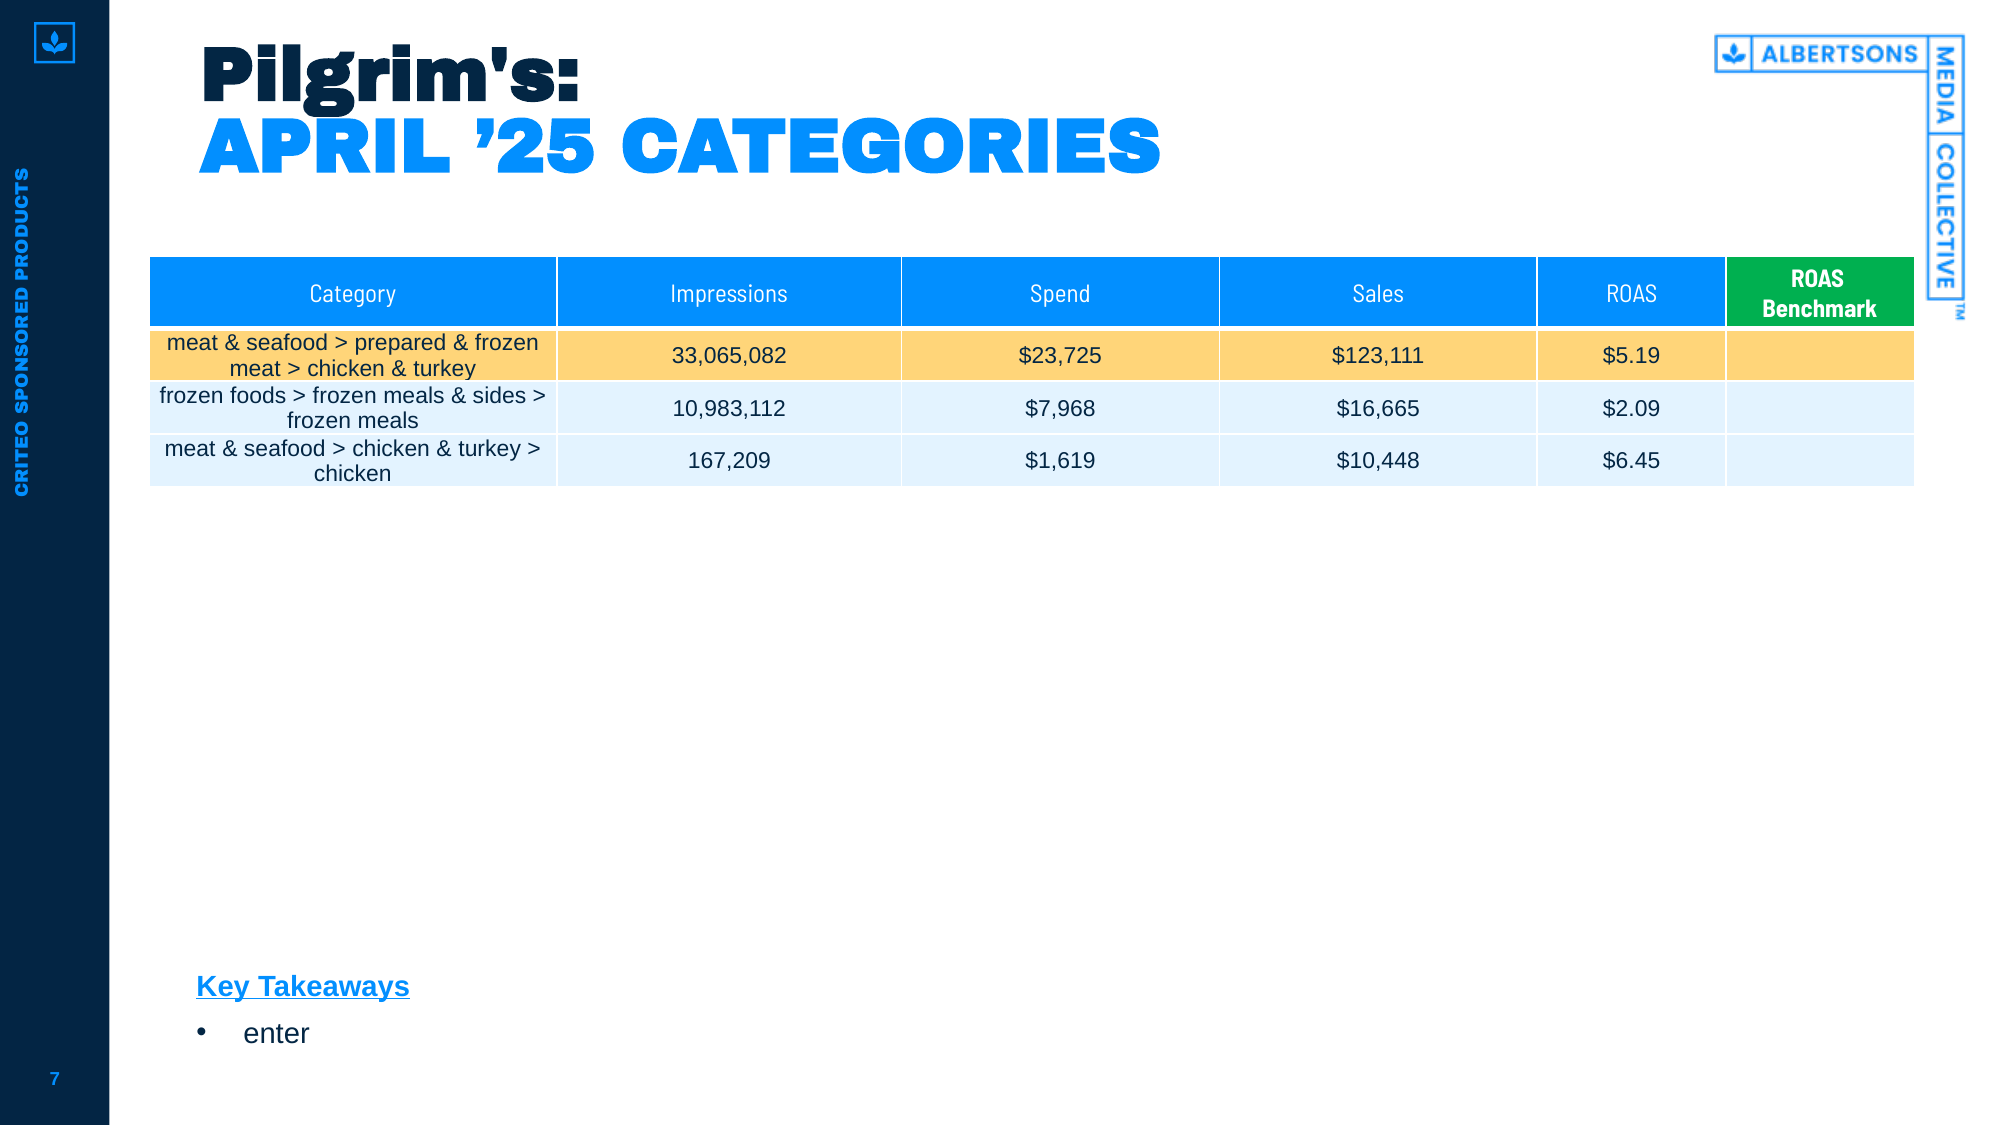

# Pilgrim's: APRIL ’25 CATEGORIES
Criteo sponsored products

| Category | Impressions | Spend | Sales | ROAS | ROAS Benchmark |
| --- | --- | --- | --- | --- | --- |
| meat & seafood > prepared & frozen meat > chicken & turkey | 33,065,082 | $23,725 | $123,111 | $5.19 |  |
| frozen foods > frozen meals & sides > frozen meals | 10,983,112 | $7,968 | $16,665 | $2.09 |  |
| meat & seafood > chicken & turkey > chicken | 167,209 | $1,619 | $10,448 | $6.45 |  |
Key Takeaways
enter